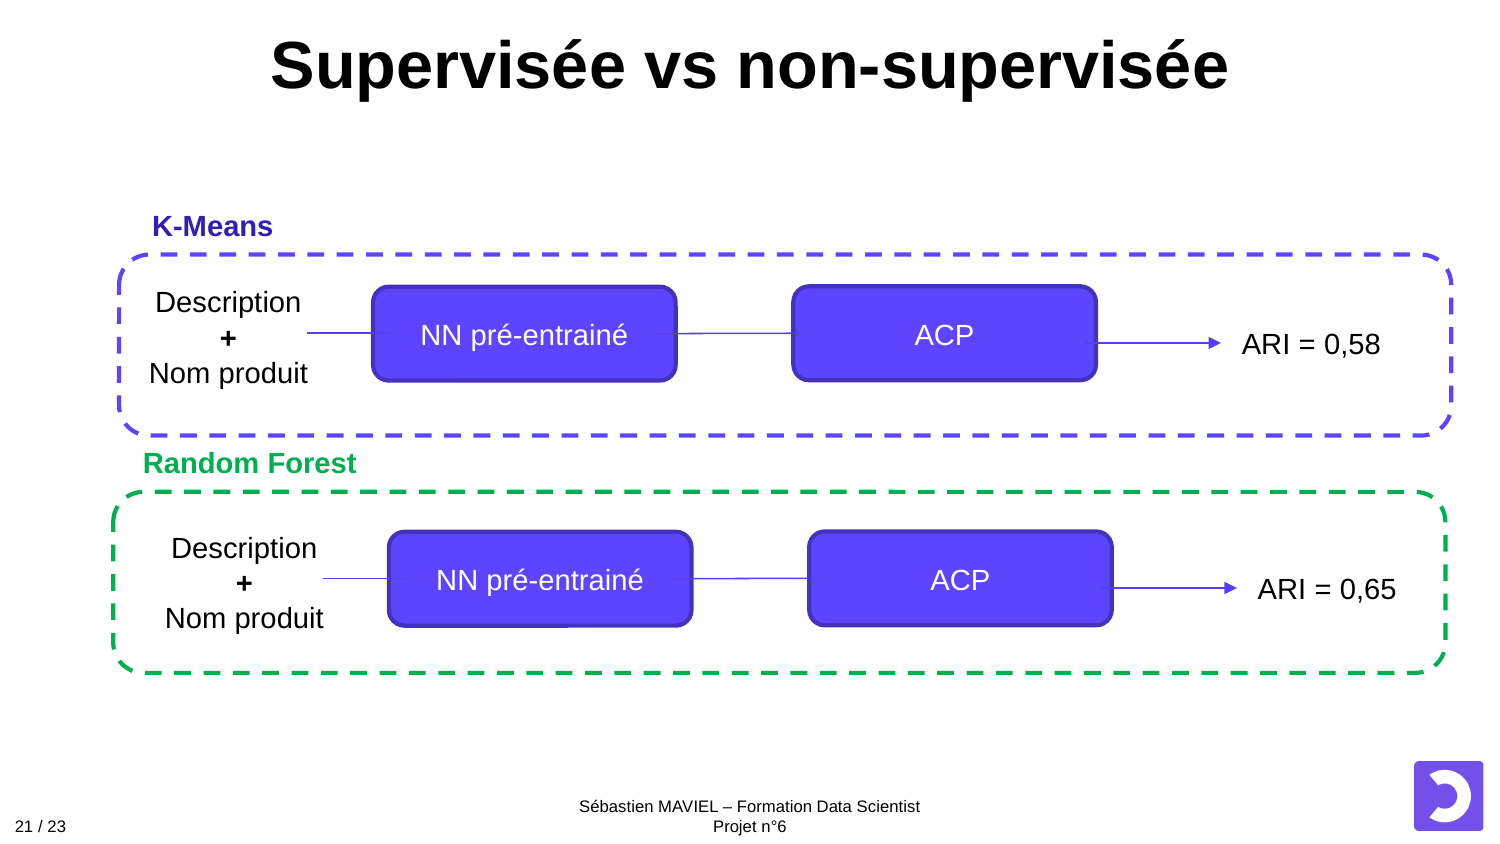

# Supervisée vs non-supervisée
K-Means

Description
ACP
NN pré-entrainé
+
Nom produit
ARI = 0,58
Random Forest

Description
ACP
NN pré-entrainé
+
Nom produit
ARI = 0,65